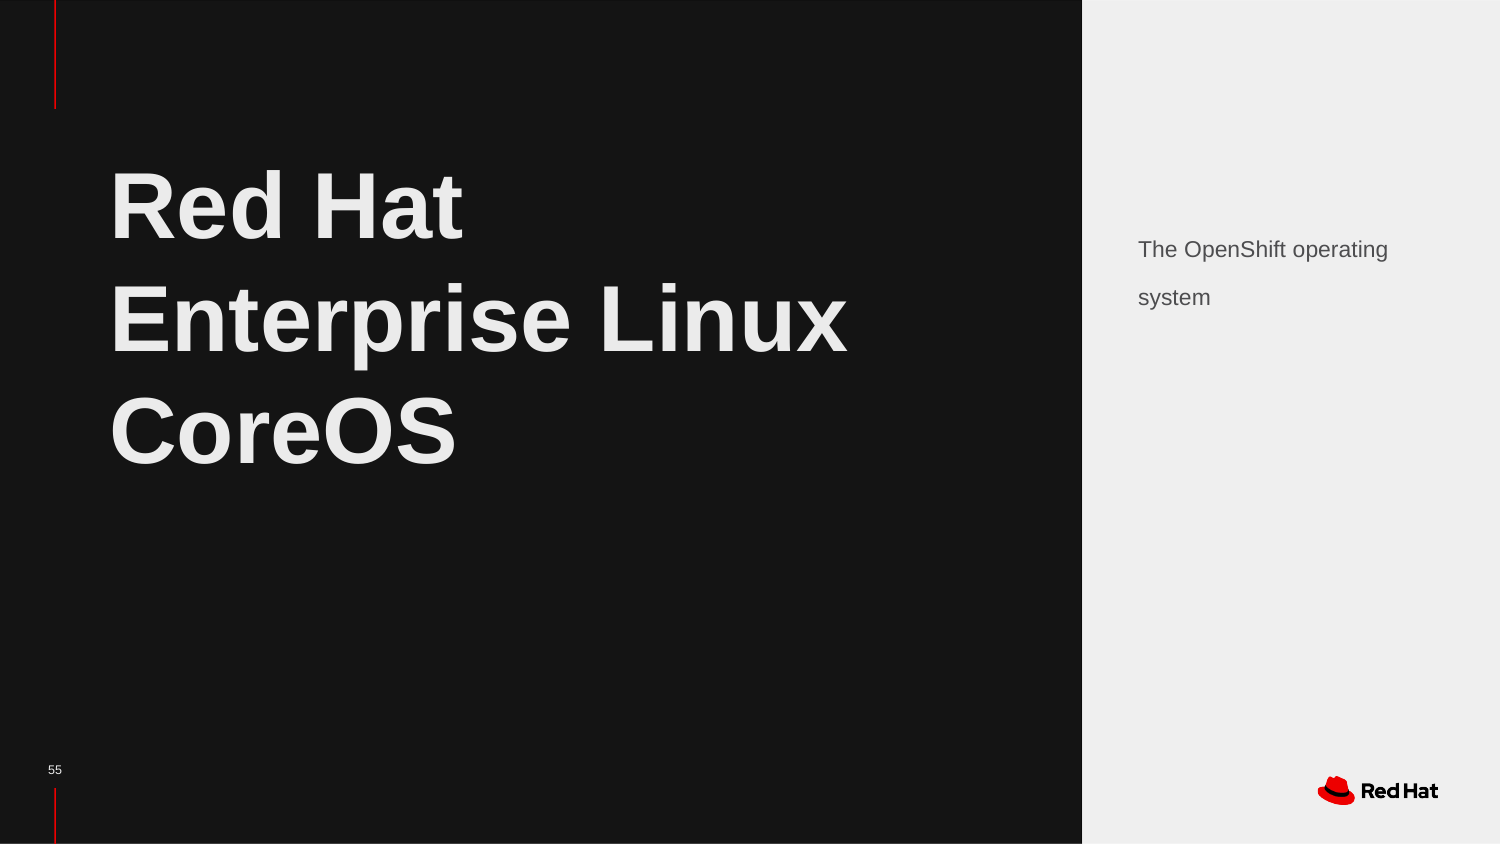

# Red Hat Enterprise Linux CoreOS
The OpenShift operating system
55